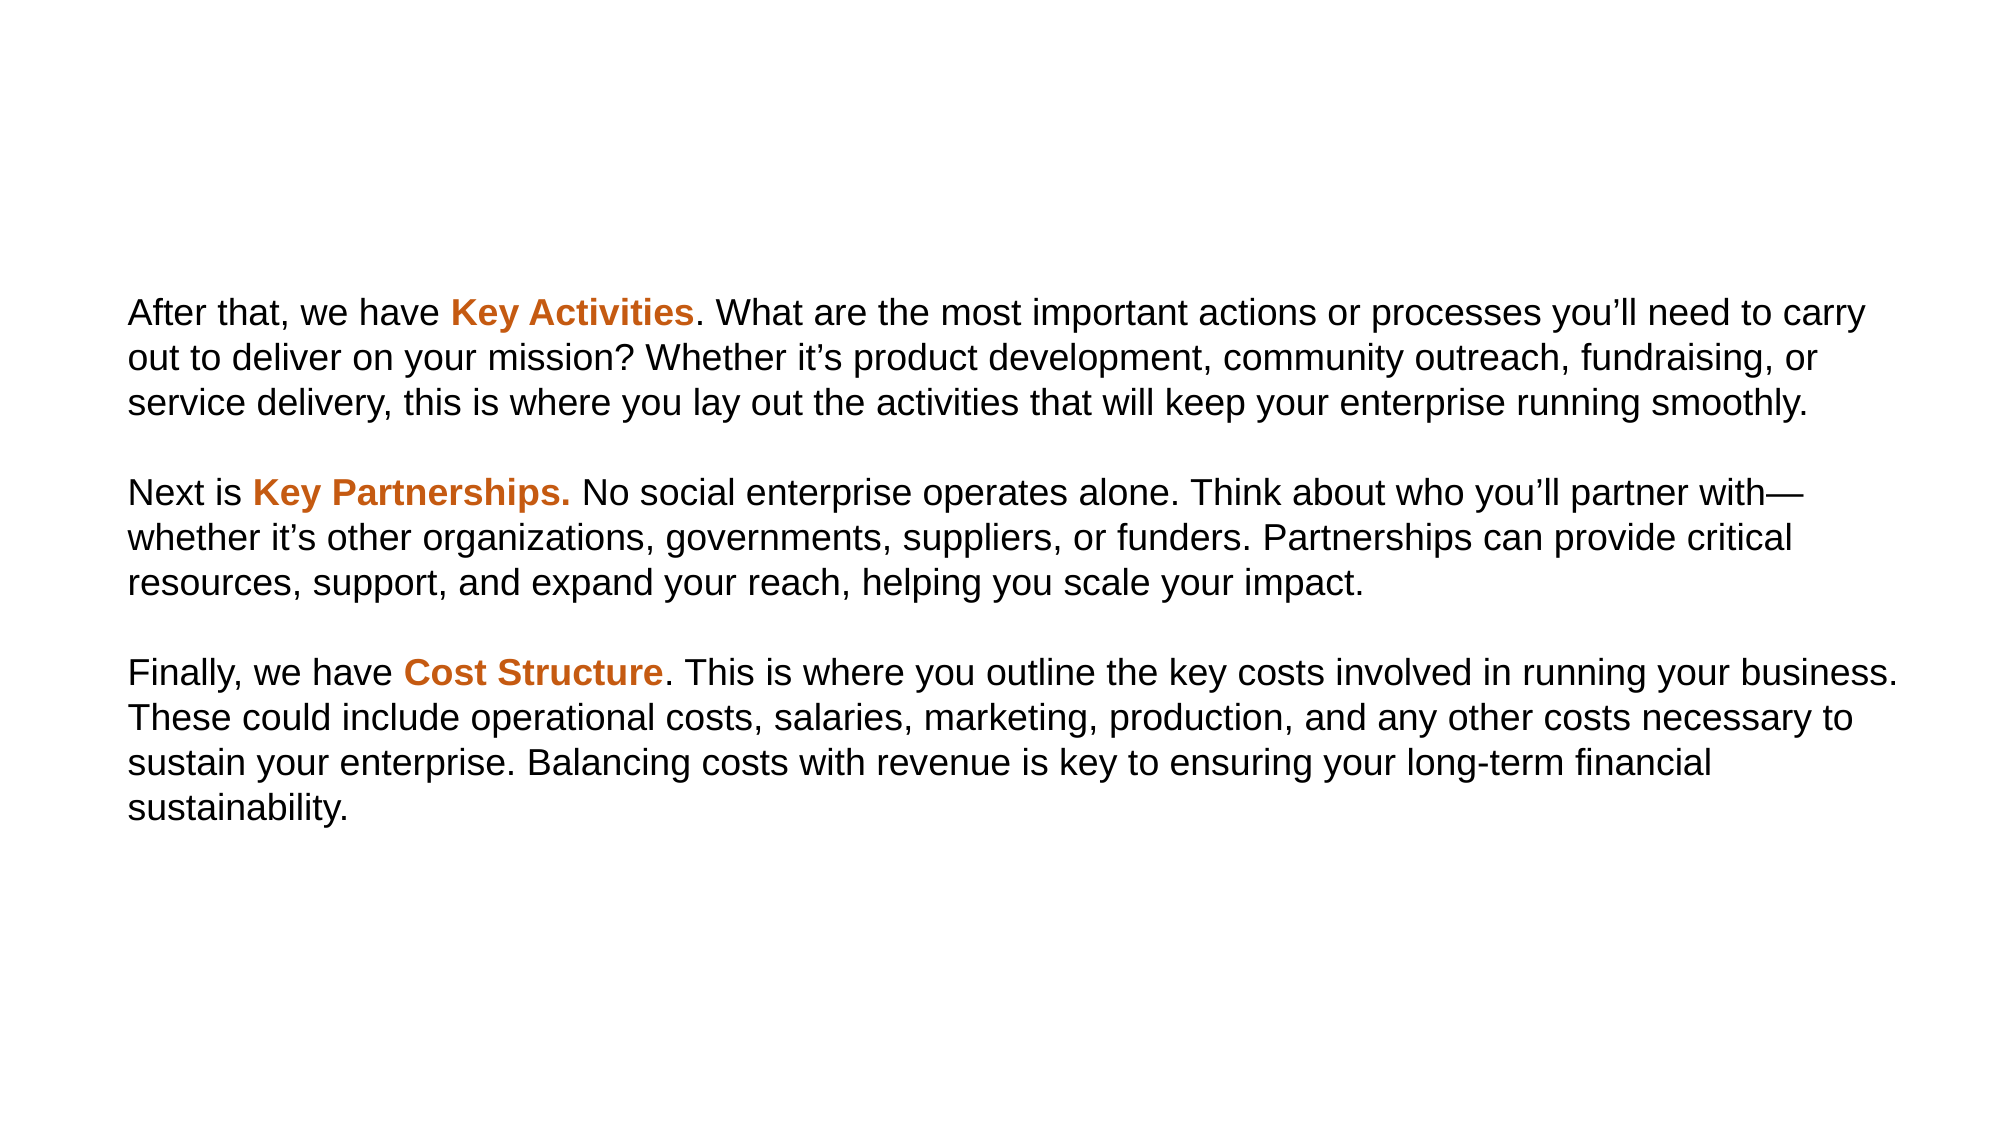

After that, we have Key Activities. What are the most important actions or processes you’ll need to carry out to deliver on your mission? Whether it’s product development, community outreach, fundraising, or service delivery, this is where you lay out the activities that will keep your enterprise running smoothly.

Next is Key Partnerships. No social enterprise operates alone. Think about who you’ll partner with—whether it’s other organizations, governments, suppliers, or funders. Partnerships can provide critical resources, support, and expand your reach, helping you scale your impact.

Finally, we have Cost Structure. This is where you outline the key costs involved in running your business. These could include operational costs, salaries, marketing, production, and any other costs necessary to sustain your enterprise. Balancing costs with revenue is key to ensuring your long-term financial sustainability.